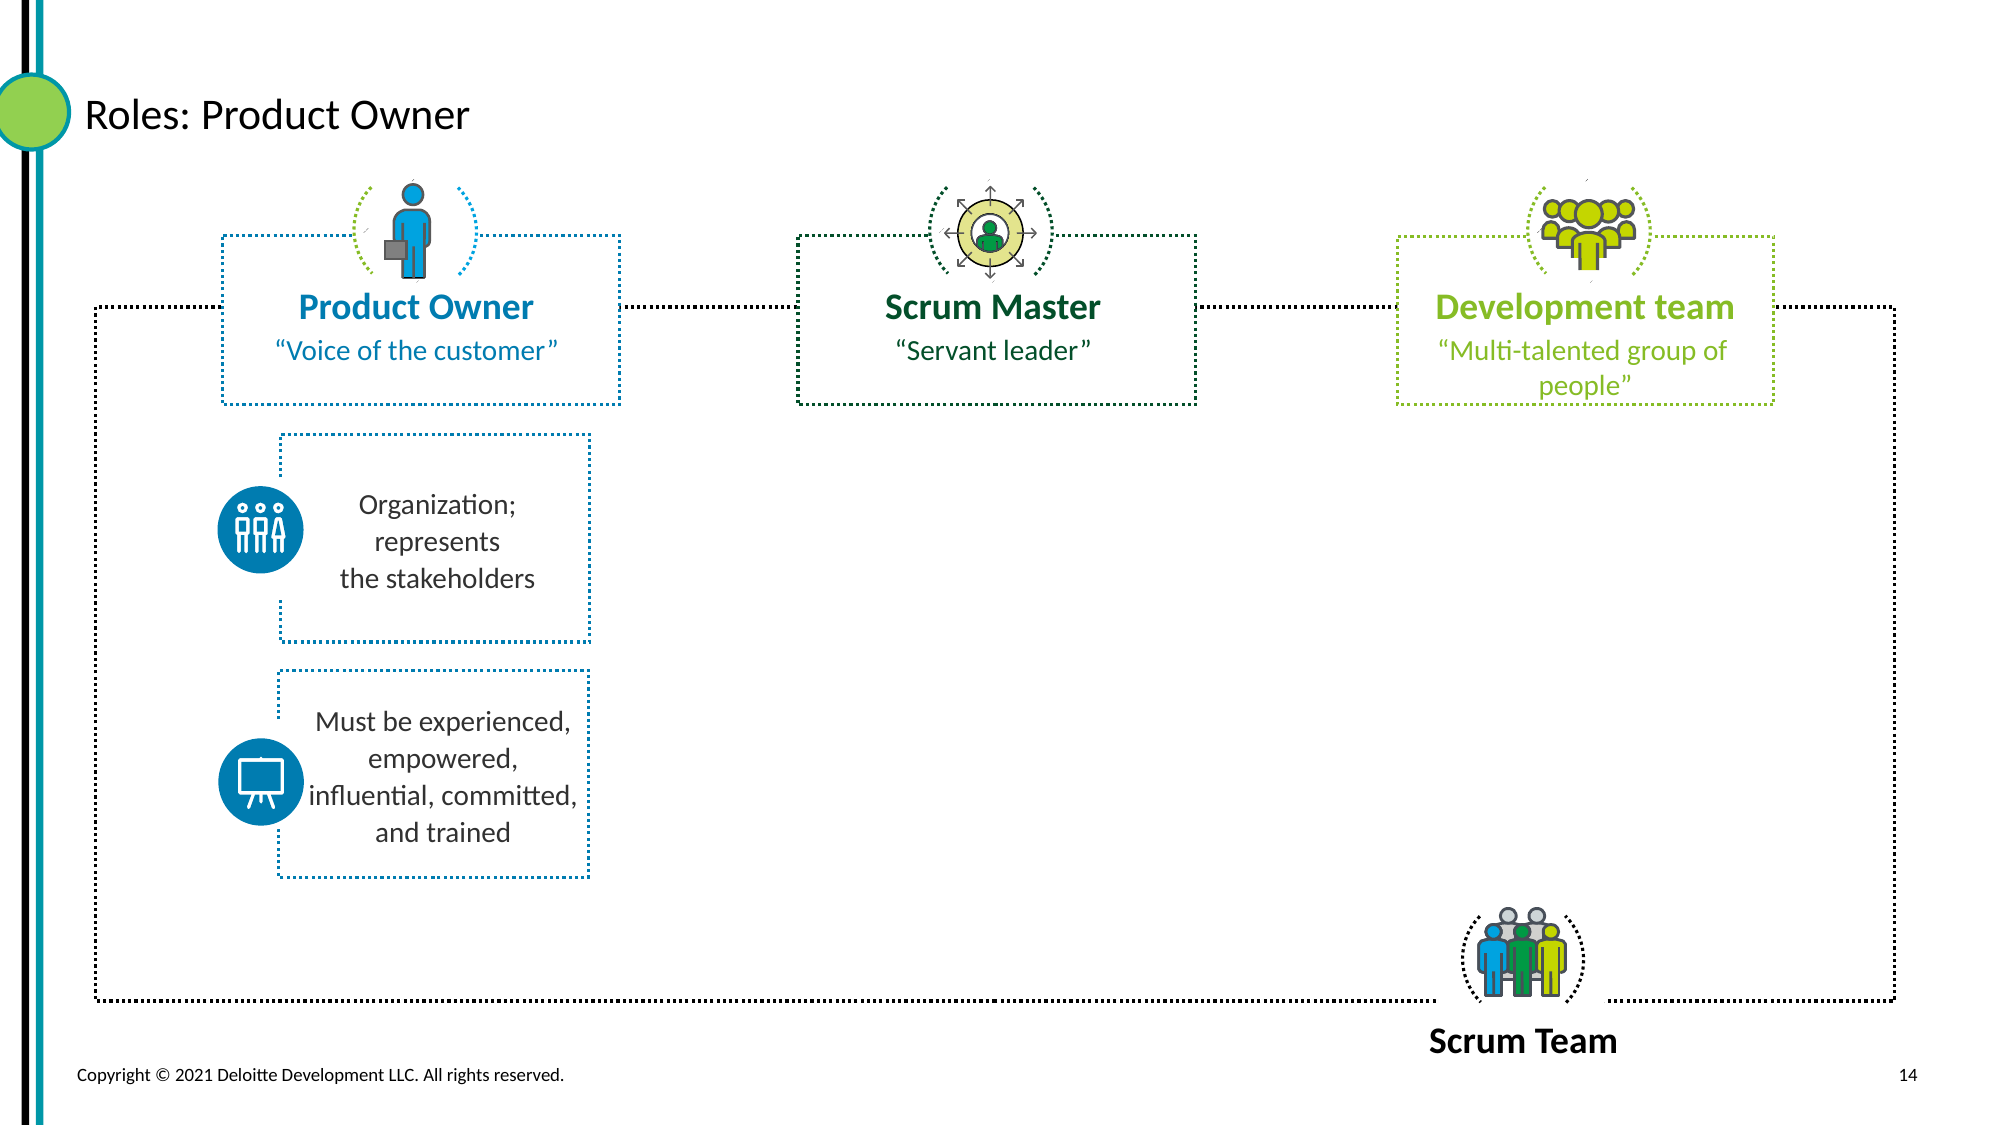

# Roles: Product Owner

Development team
“Multi-talented group of
people”

Product Owner
“Voice of the customer”

Scrum Master
“Servant leader”

Organization;
represents
the stakeholders

Must be experienced, empowered, influential, committed, and trained

Scrum Team